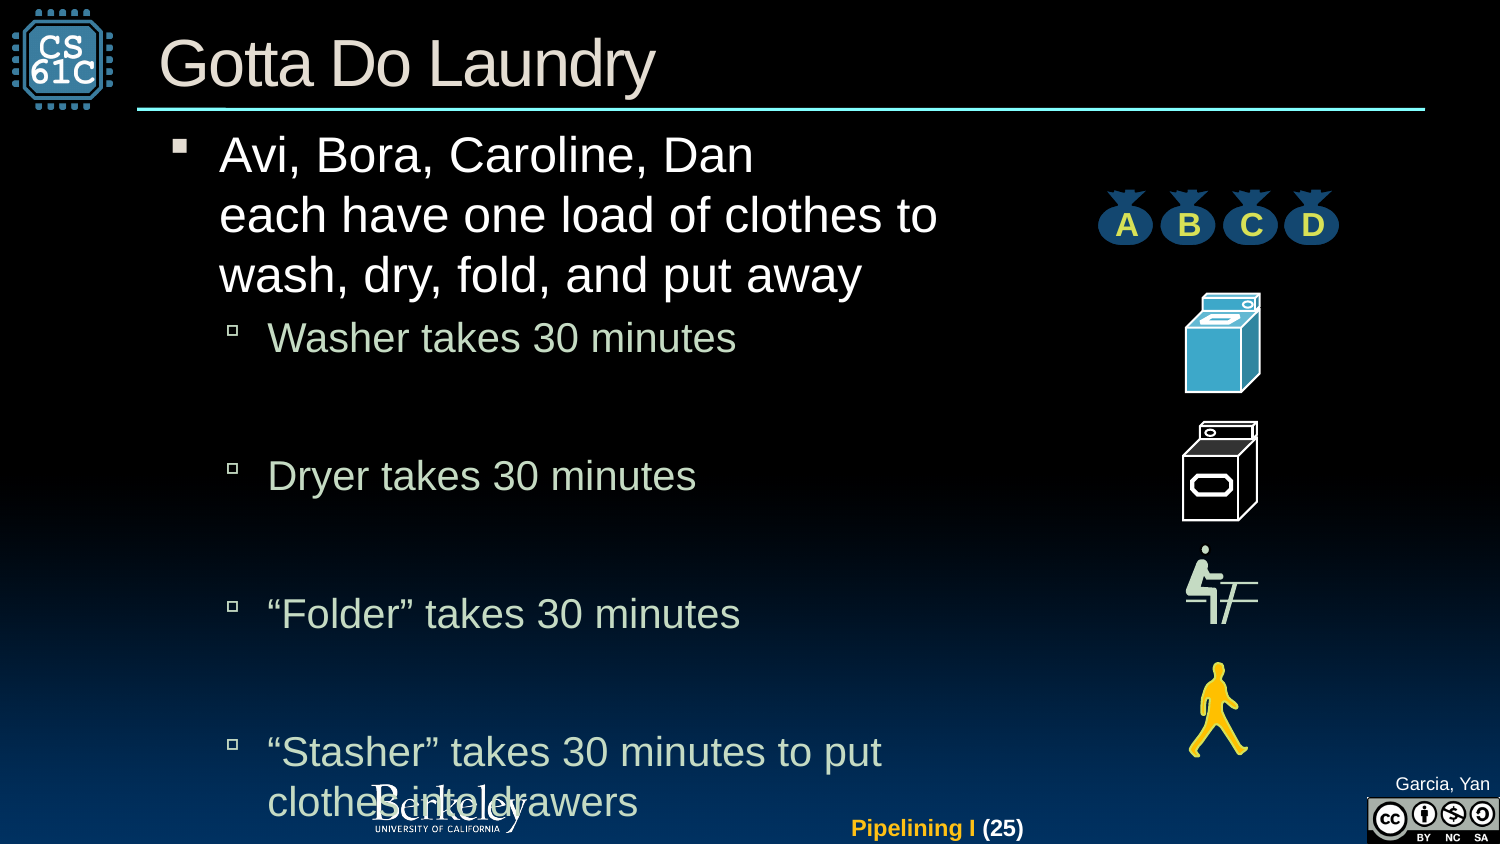

# Gotta Do Laundry
Avi, Bora, Caroline, Dan
each have one load of clothes to
wash, dry, fold, and put away
Washer takes 30 minutes

Dryer takes 30 minutes

“Folder” takes 30 minutes

“Stasher” takes 30 minutes to put clothes into drawers

A
B
C
D